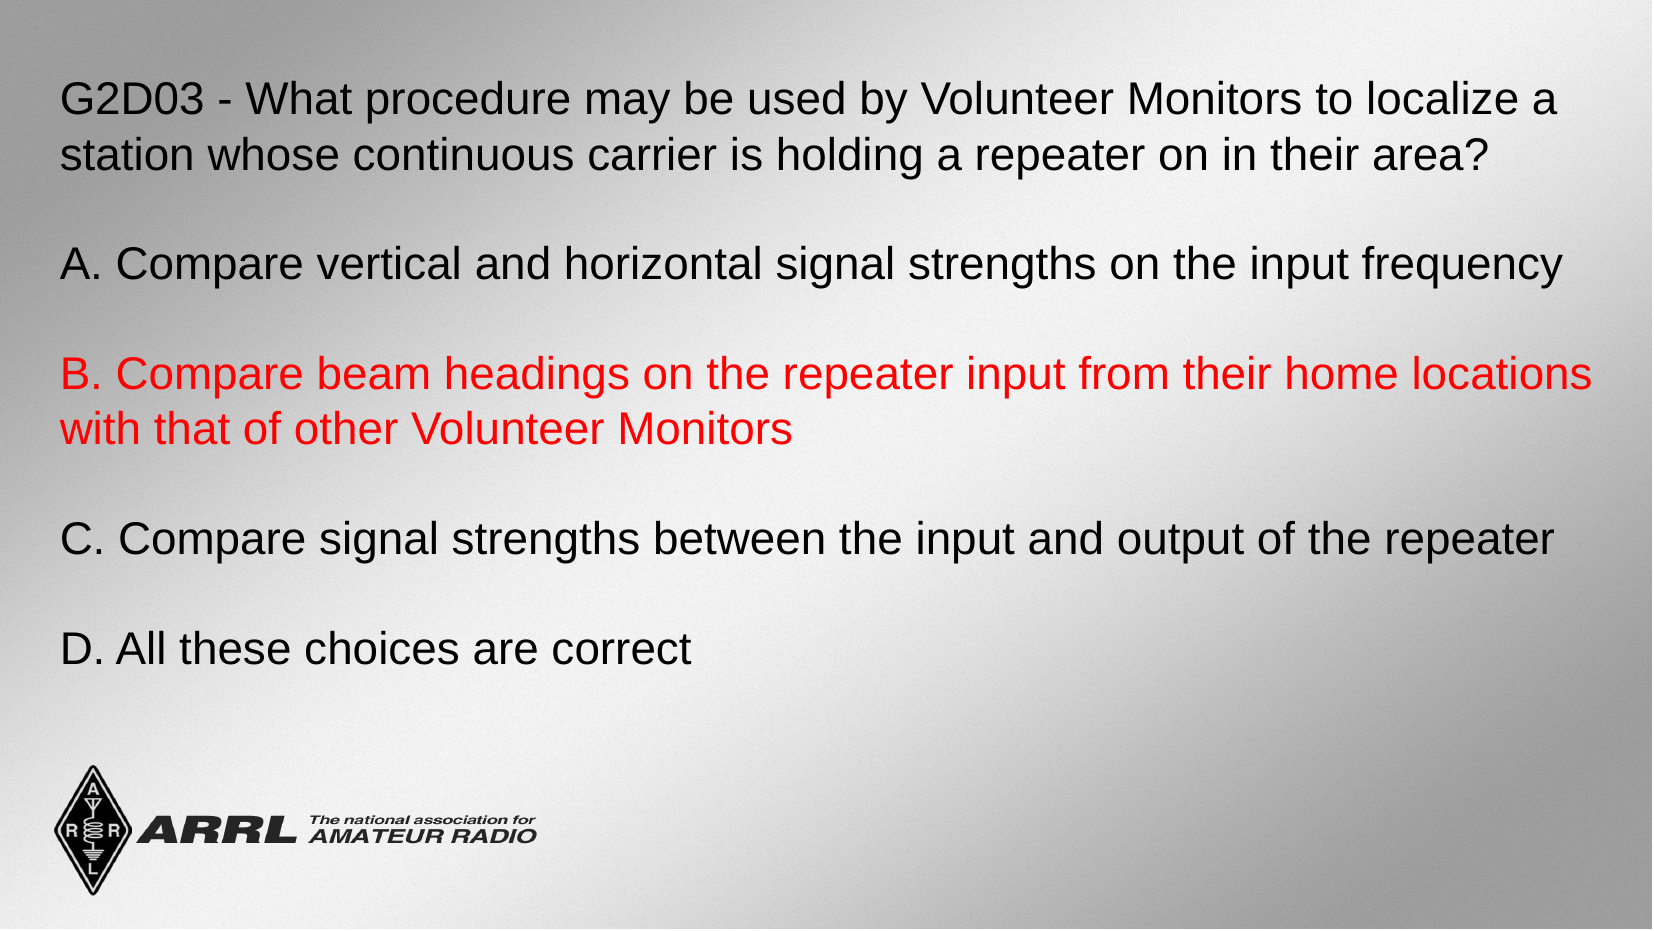

G2D03 - What procedure may be used by Volunteer Monitors to localize a station whose continuous carrier is holding a repeater on in their area?

A. Compare vertical and horizontal signal strengths on the input frequency

B. Compare beam headings on the repeater input from their home locations with that of other Volunteer Monitors

C. Compare signal strengths between the input and output of the repeater

D. All these choices are correct